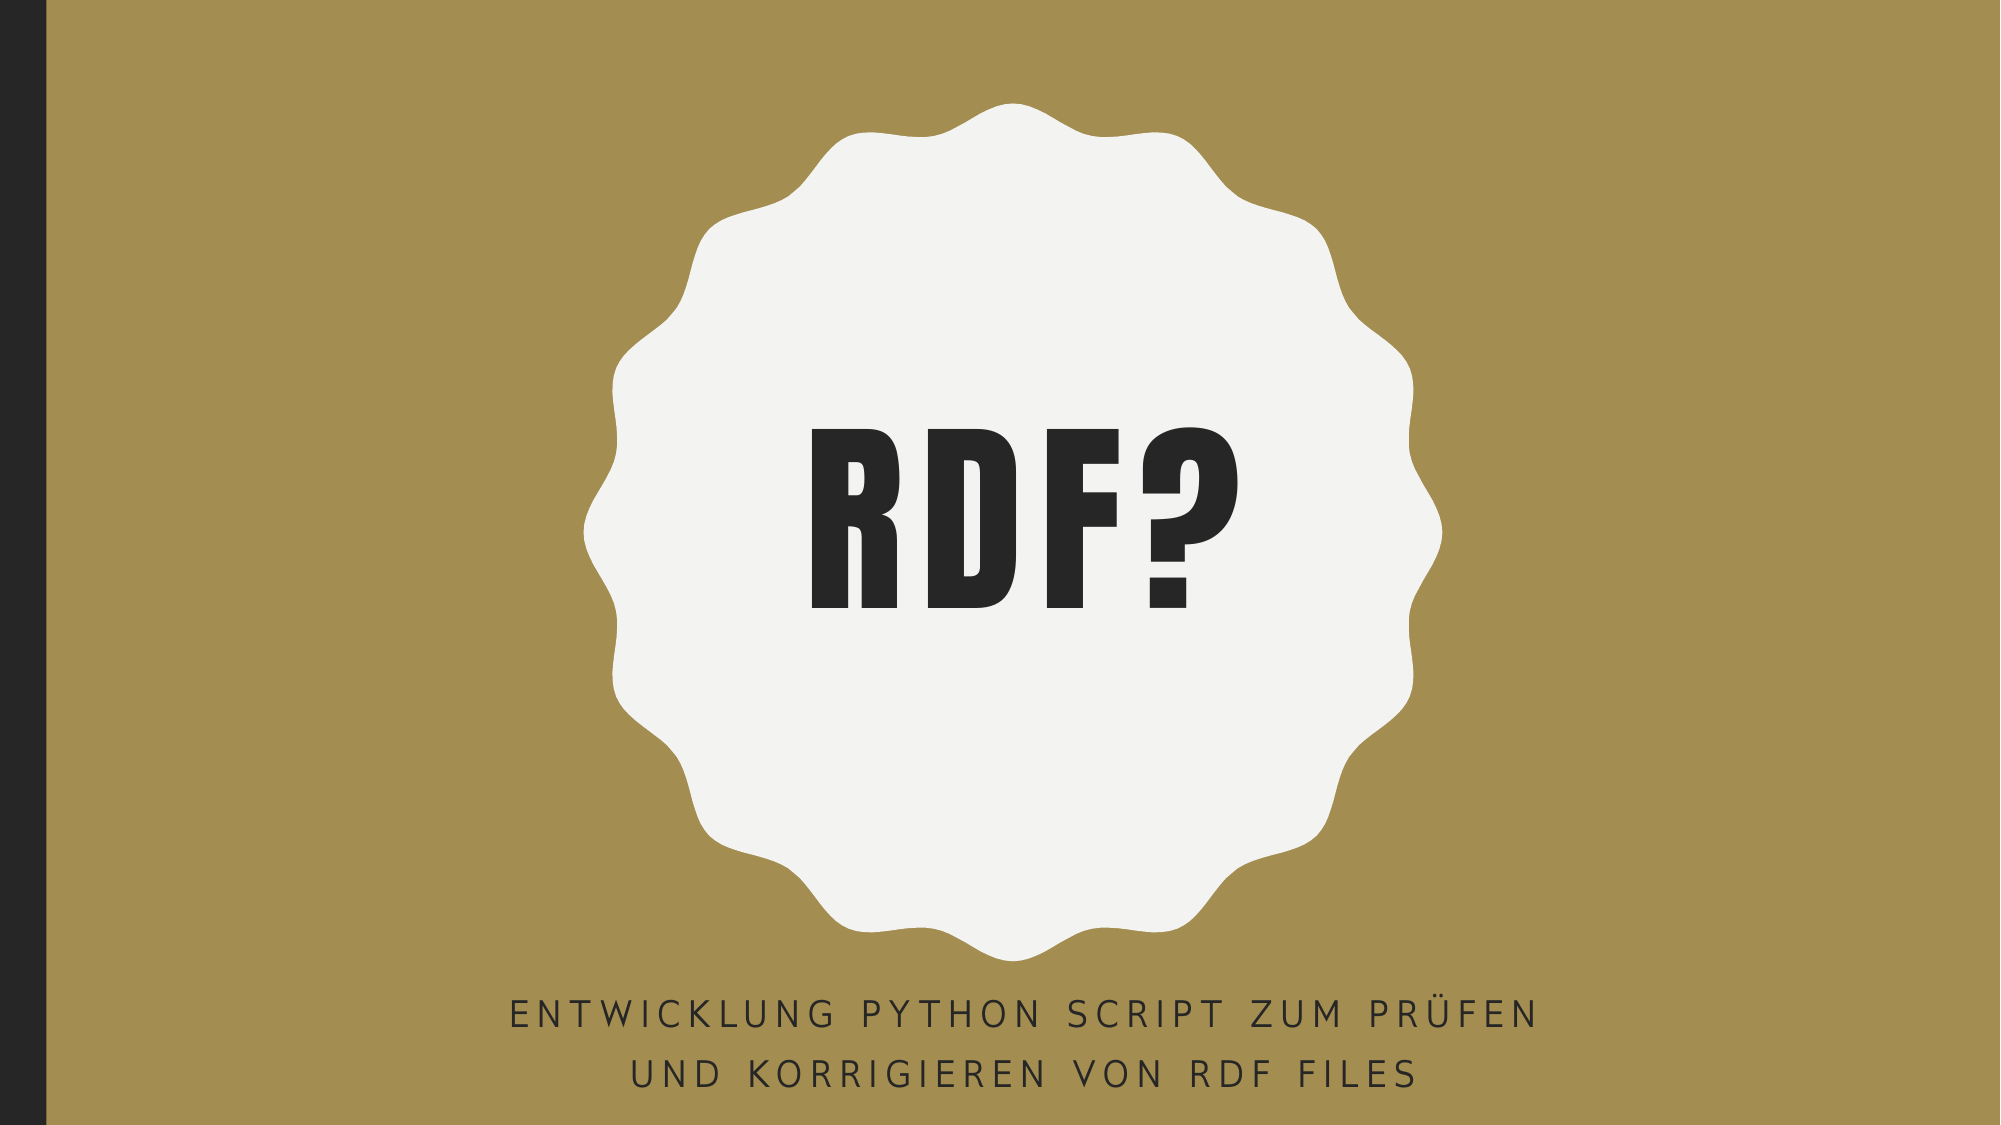

# RDF?
Entwicklung Python Script zum Prüfen
und Korrigieren von RDF Files